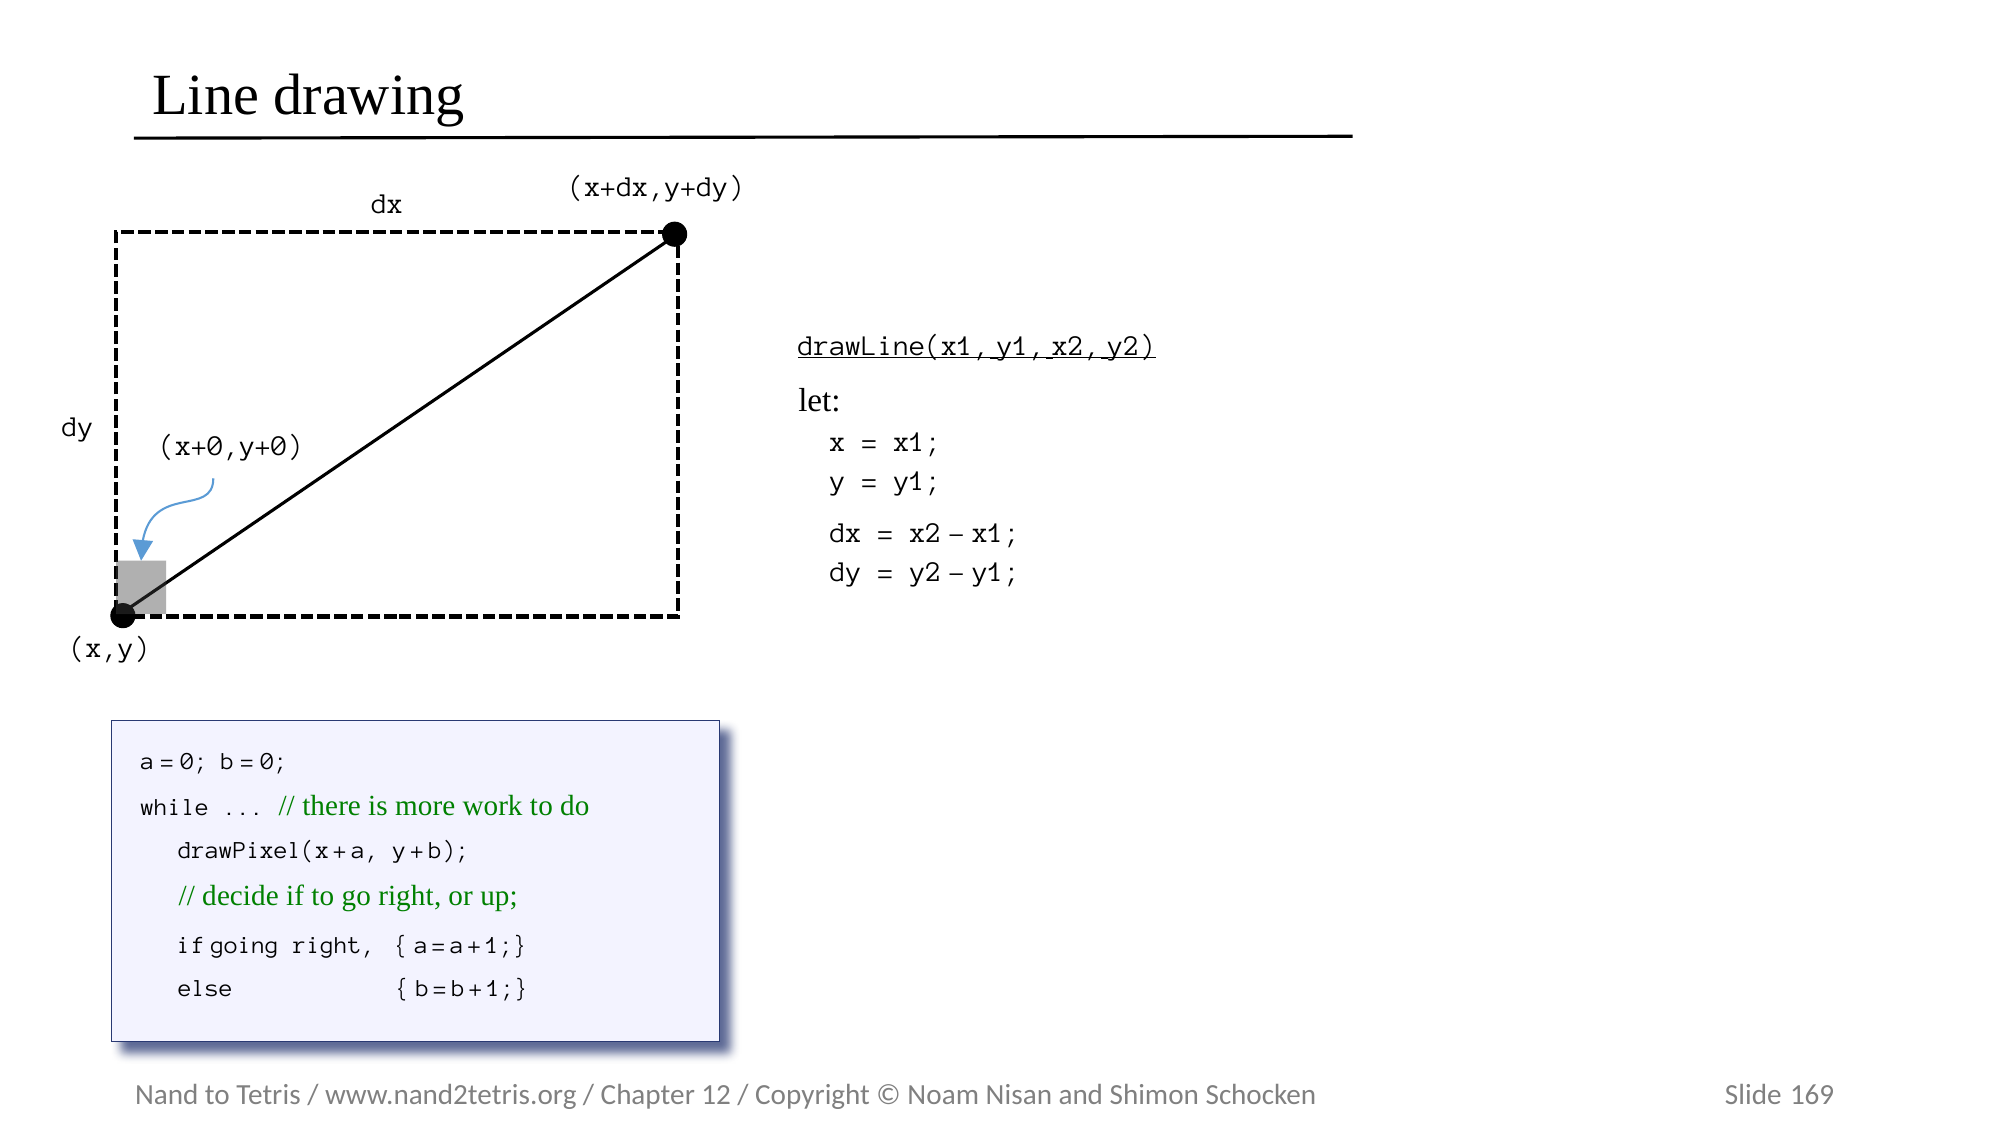

# Line drawing

(x+dx,y+dy)

dx

drawLine(x1, y1, x2, y2)
let:
  x = x1;
  y = y1;
  dx = x2 – x1;
  dy = y2 – y1;

dy
(x+0,y+0)

(x,y)
a = 0;  b = 0;
while ... // there is more work to do
      drawPixel(x+a, y+b);
      // decide if to go right, or up;
     if going right,   { a=a+1;}
      else                          { b=b+1;}